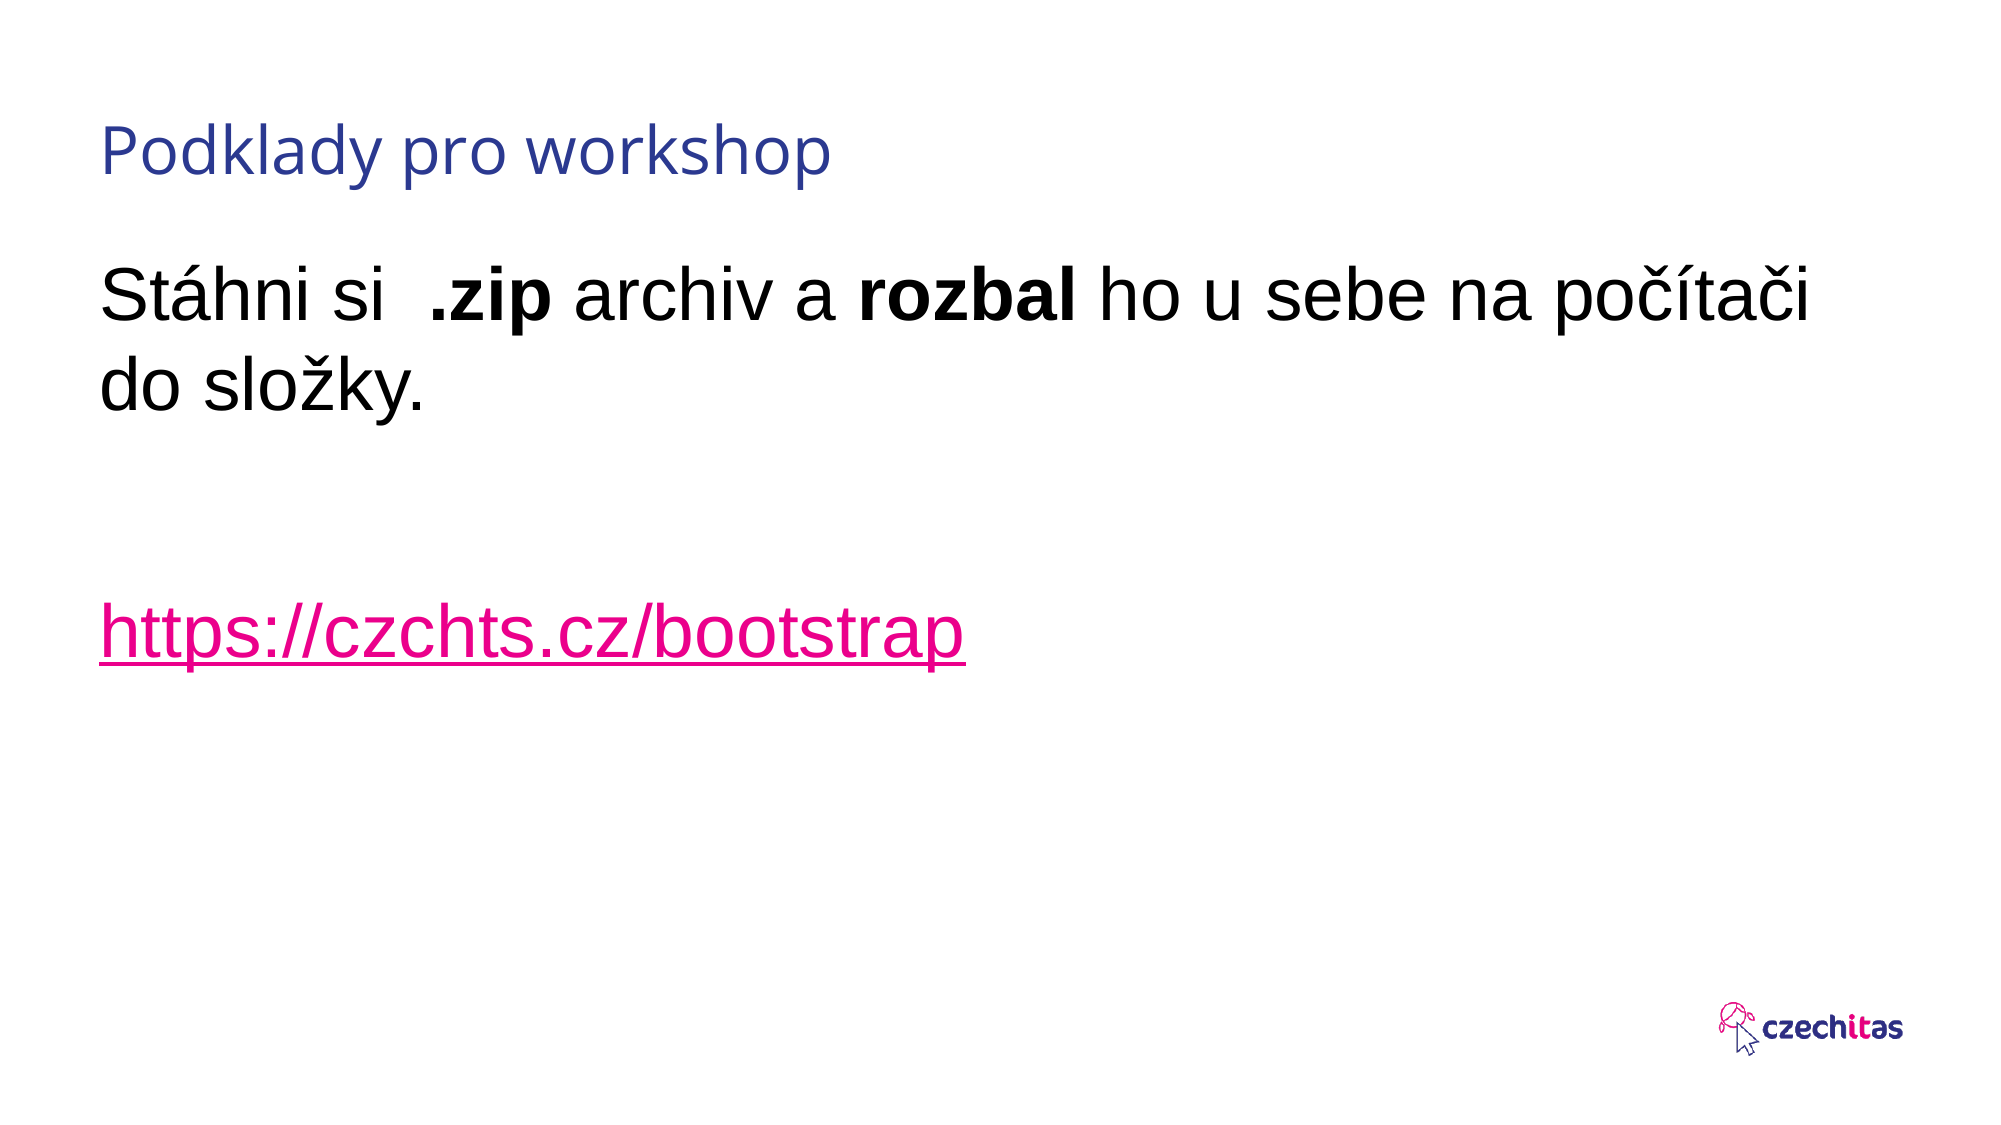

# Podklady pro workshop
Stáhni si  .zip archiv a rozbal ho u sebe na počítači do složky.

https://czchts.cz/bootstrap